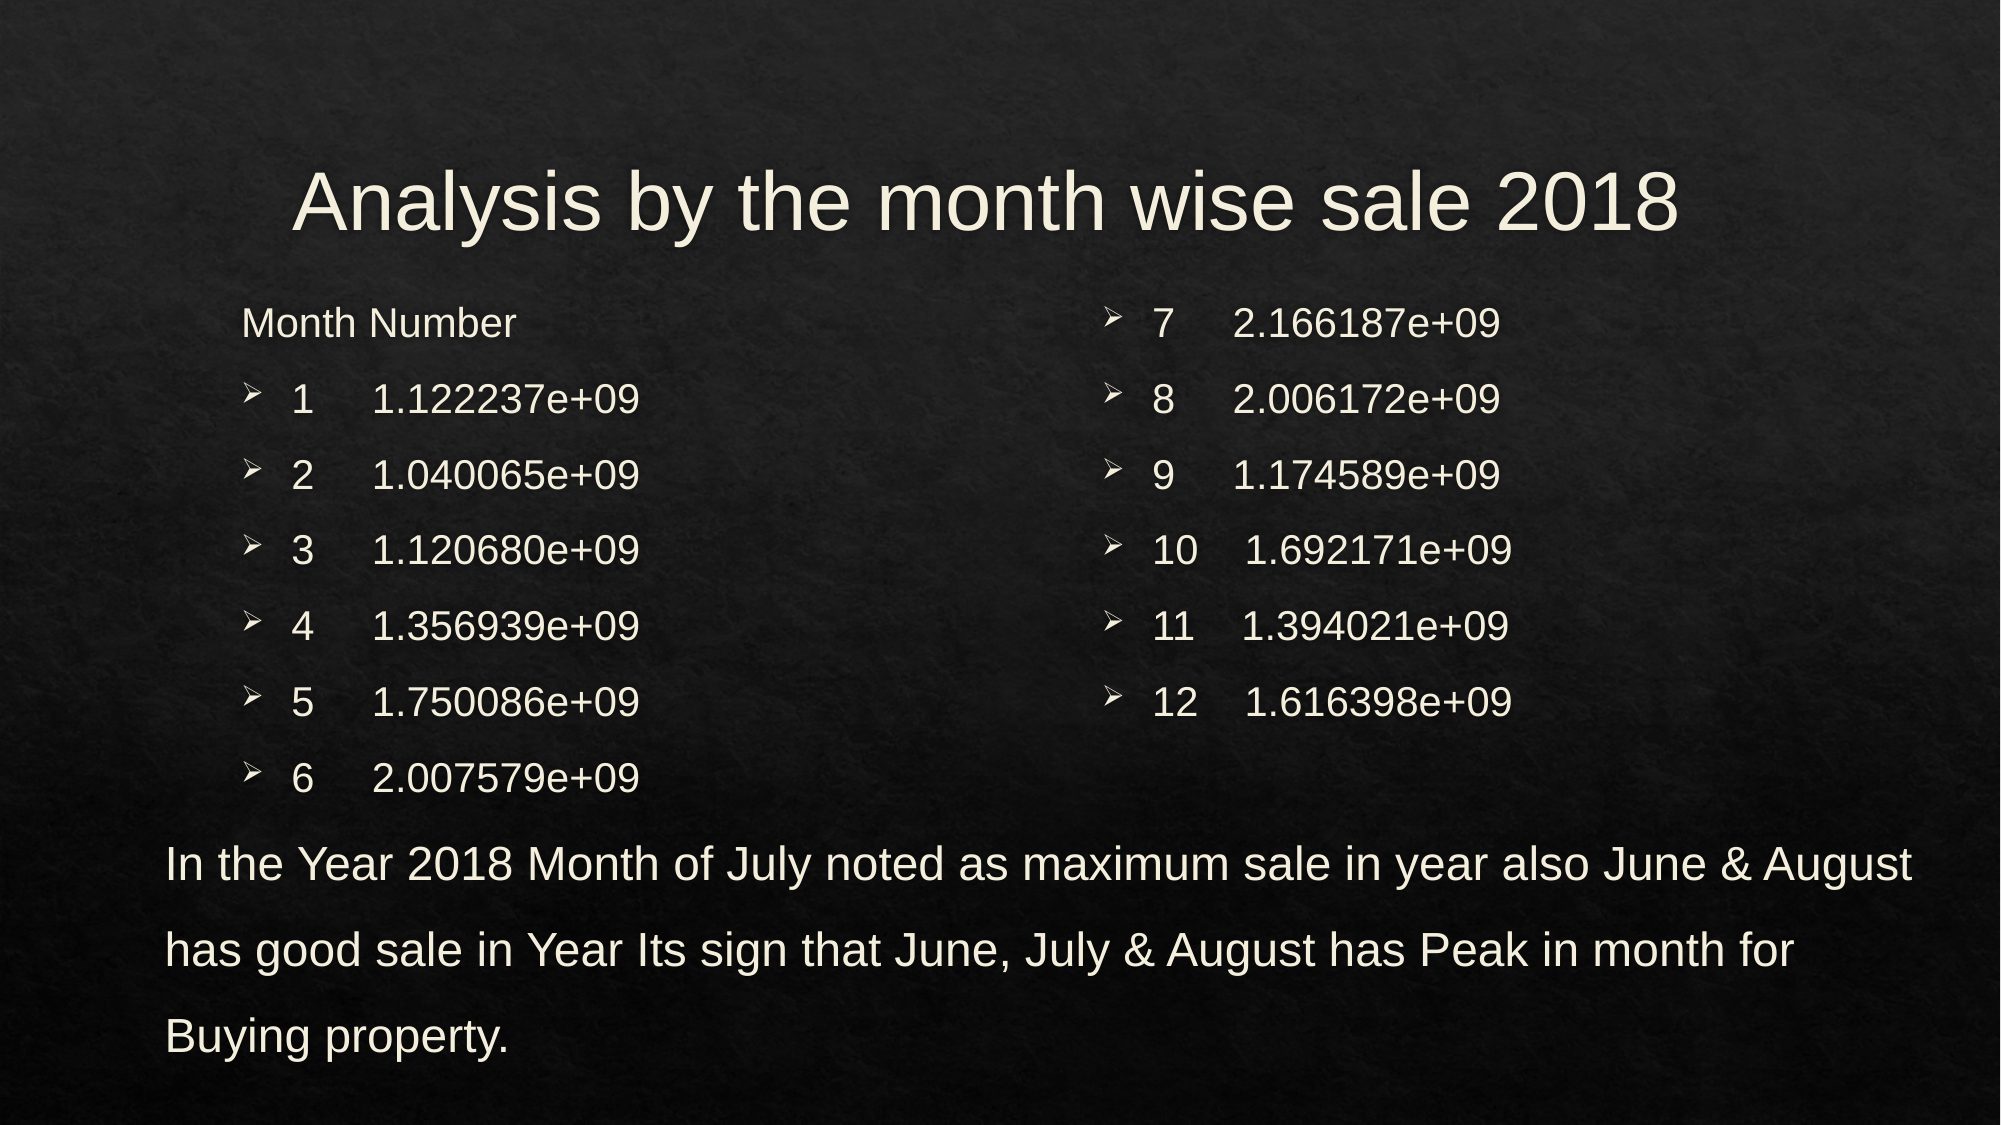

# Analysis by the month wise sale 2018
Month Number
1     1.122237e+09
2     1.040065e+09
3     1.120680e+09
4     1.356939e+09
5     1.750086e+09
6     2.007579e+09
7     2.166187e+09
8     2.006172e+09
9     1.174589e+09
10    1.692171e+09
11    1.394021e+09
12    1.616398e+09
In the Year 2018 Month of July noted as maximum sale in year also June & August has good sale in Year Its sign that June, July & August has Peak in month for Buying property.